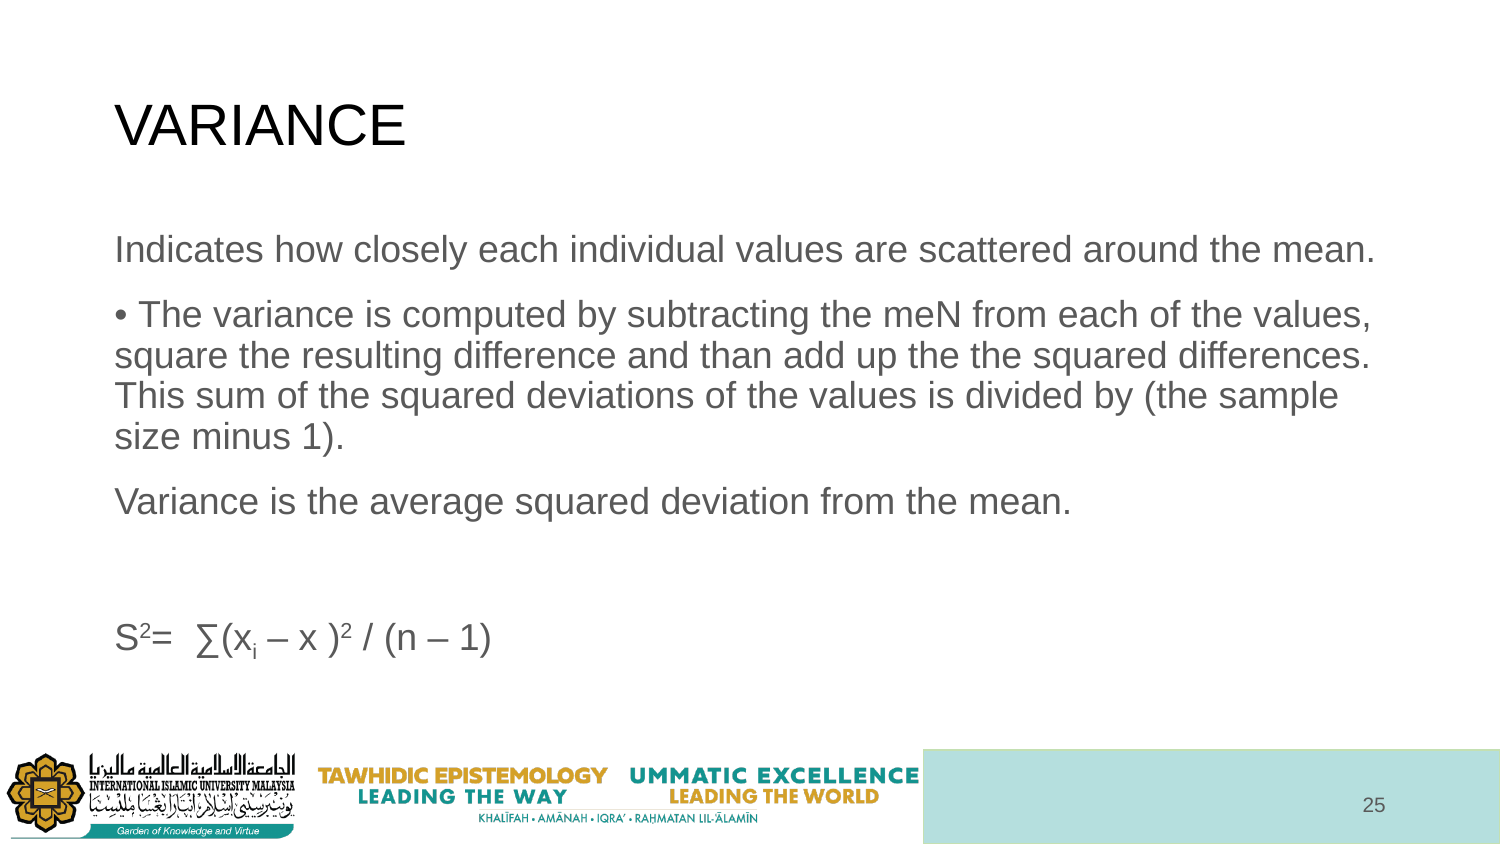

# VARIANCE
Indicates how closely each individual values are scattered around the mean.
• The variance is computed by subtracting the meN from each of the values, square the resulting difference and than add up the the squared differences. This sum of the squared deviations of the values is divided by (the sample size minus 1).
Variance is the average squared deviation from the mean.

S2=  ∑(xi – x )2 / (n – 1)

25